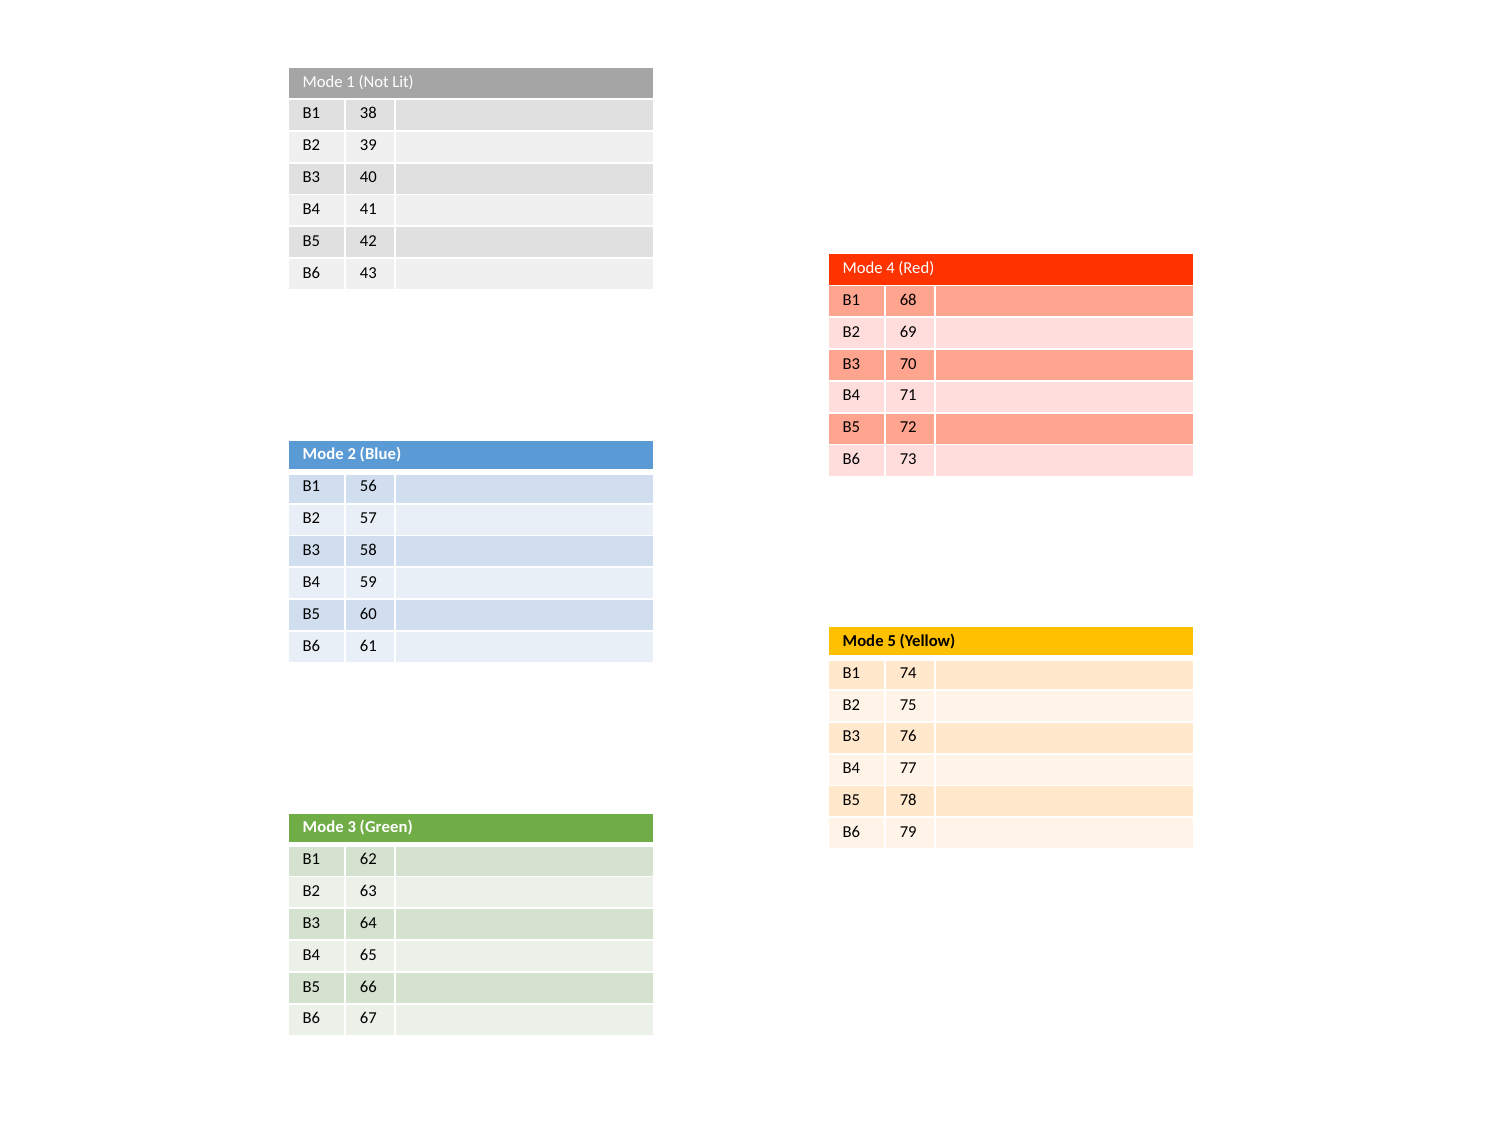

| Mode 1 (Not Lit) |  |  |
| --- | --- | --- |
| B1 | 38 |  |
| B2 | 39 |  |
| B3 | 40 |  |
| B4 | 41 |  |
| B5 | 42 |  |
| B6 | 43 |  |
| Mode 4 (Red) |  |  |
| --- | --- | --- |
| B1 | 68 |  |
| B2 | 69 |  |
| B3 | 70 |  |
| B4 | 71 |  |
| B5 | 72 |  |
| B6 | 73 |  |
| Mode 2 (Blue) |  |  |
| --- | --- | --- |
| B1 | 56 |  |
| B2 | 57 |  |
| B3 | 58 |  |
| B4 | 59 |  |
| B5 | 60 |  |
| B6 | 61 |  |
| Mode 5 (Yellow) |  |  |
| --- | --- | --- |
| B1 | 74 |  |
| B2 | 75 |  |
| B3 | 76 |  |
| B4 | 77 |  |
| B5 | 78 |  |
| B6 | 79 |  |
| Mode 3 (Green) |  |  |
| --- | --- | --- |
| B1 | 62 |  |
| B2 | 63 |  |
| B3 | 64 |  |
| B4 | 65 |  |
| B5 | 66 |  |
| B6 | 67 |  |